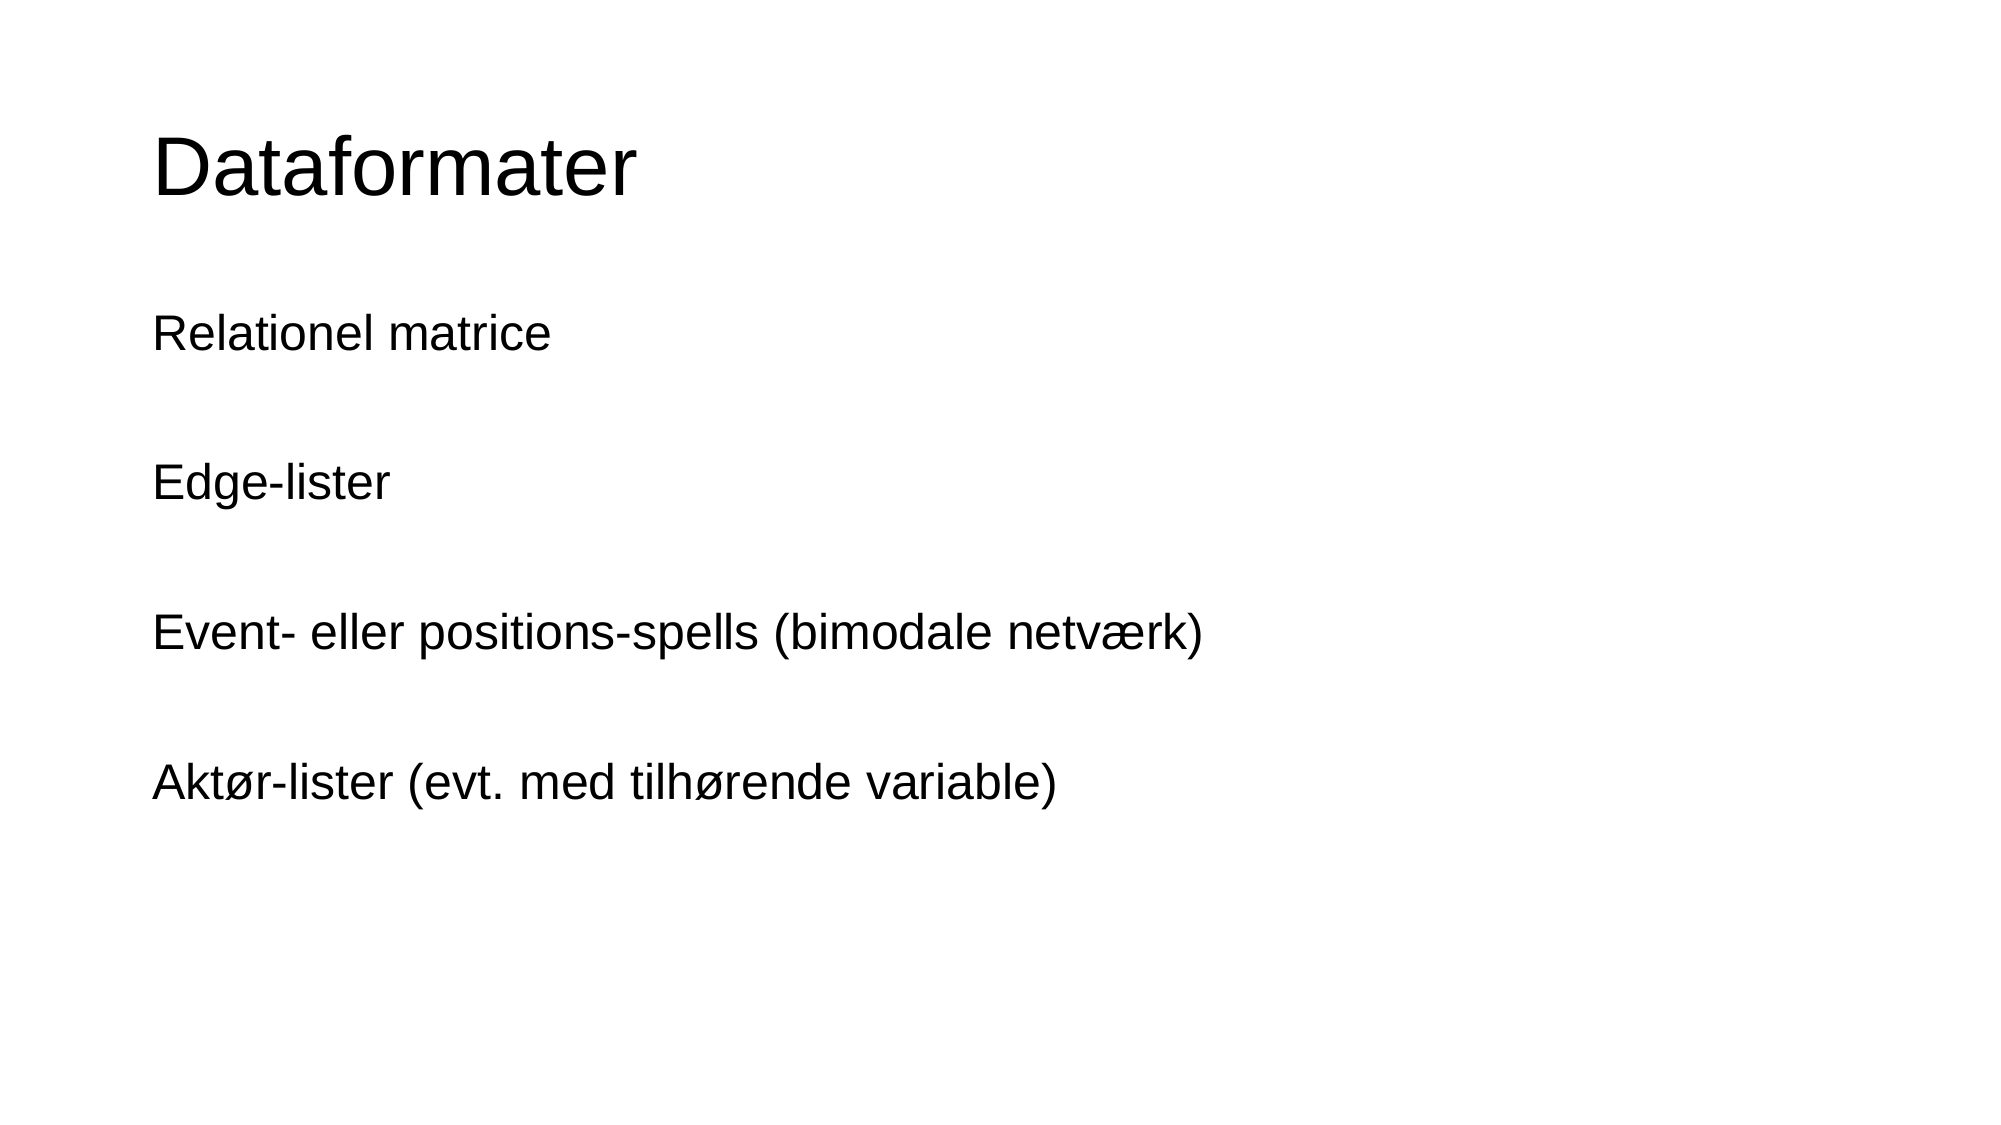

# Dataformater
Relationel matrice

Edge-lister

Event- eller positions-spells (bimodale netværk)

Aktør-lister (evt. med tilhørende variable)